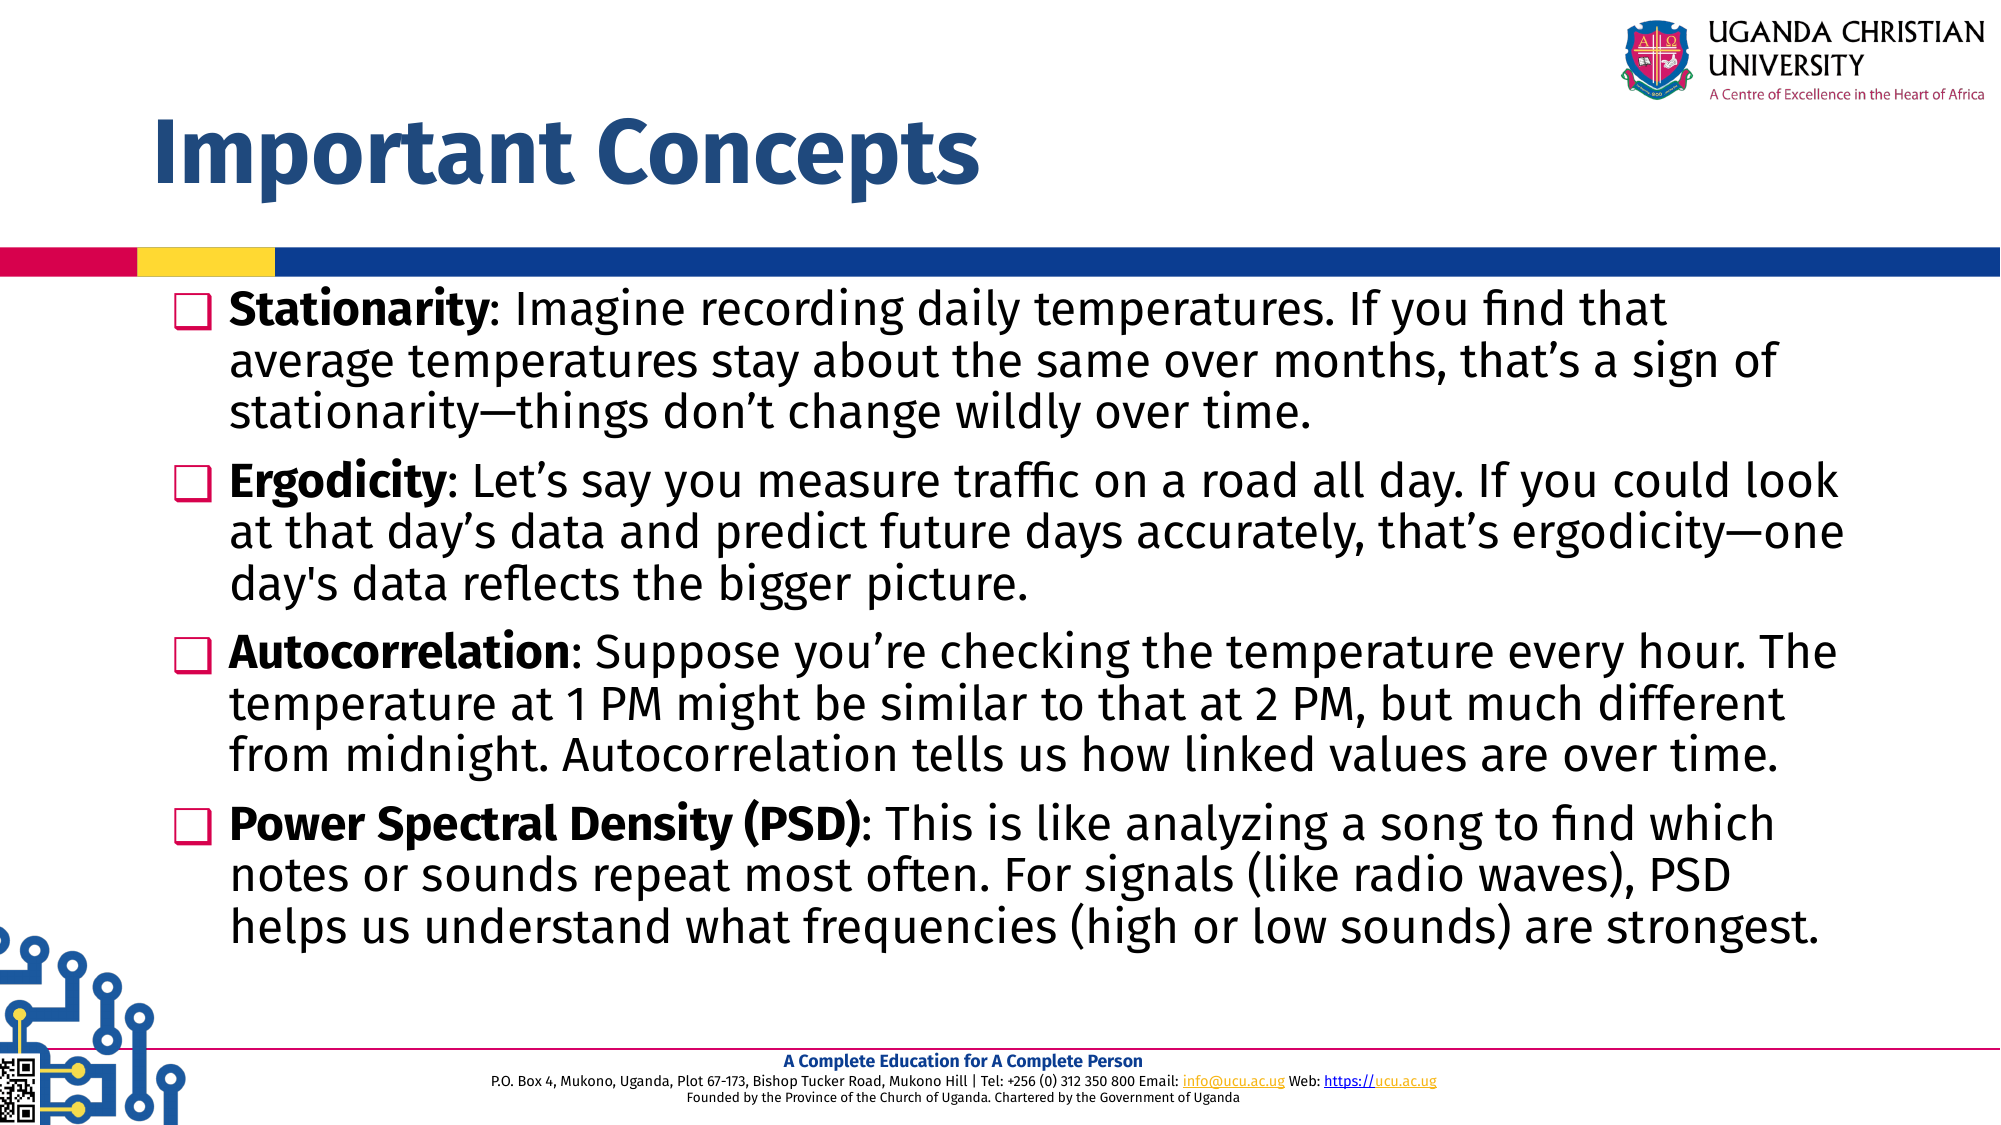

# Important Concepts
Stationarity: Imagine recording daily temperatures. If you find that average temperatures stay about the same over months, that’s a sign of stationarity—things don’t change wildly over time.
Ergodicity: Let’s say you measure traffic on a road all day. If you could look at that day’s data and predict future days accurately, that’s ergodicity—one day's data reflects the bigger picture.
Autocorrelation: Suppose you’re checking the temperature every hour. The temperature at 1 PM might be similar to that at 2 PM, but much different from midnight. Autocorrelation tells us how linked values are over time.
Power Spectral Density (PSD): This is like analyzing a song to find which notes or sounds repeat most often. For signals (like radio waves), PSD helps us understand what frequencies (high or low sounds) are strongest.